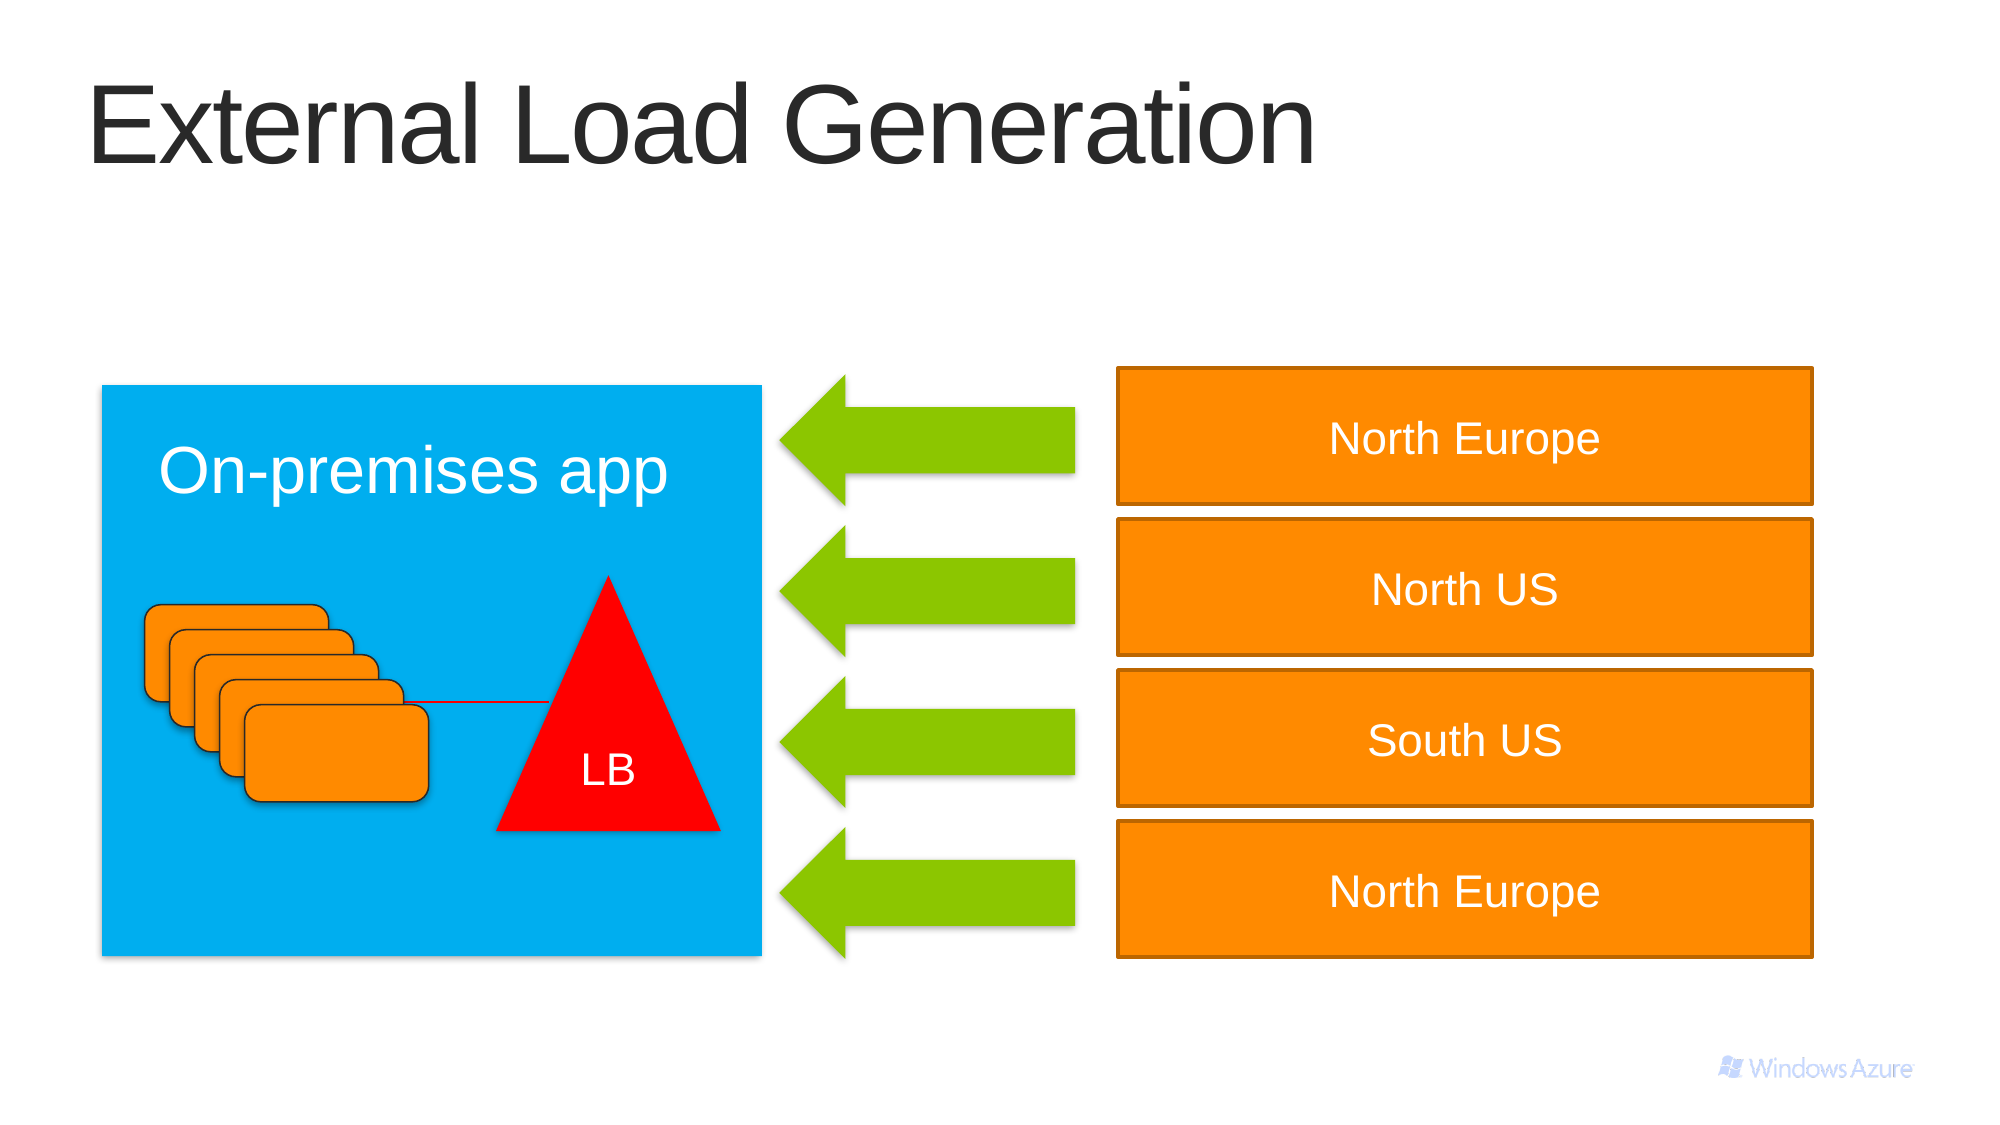

# External Load Generation
North Europe

On-premises app
North US

LB

South US

North Europe